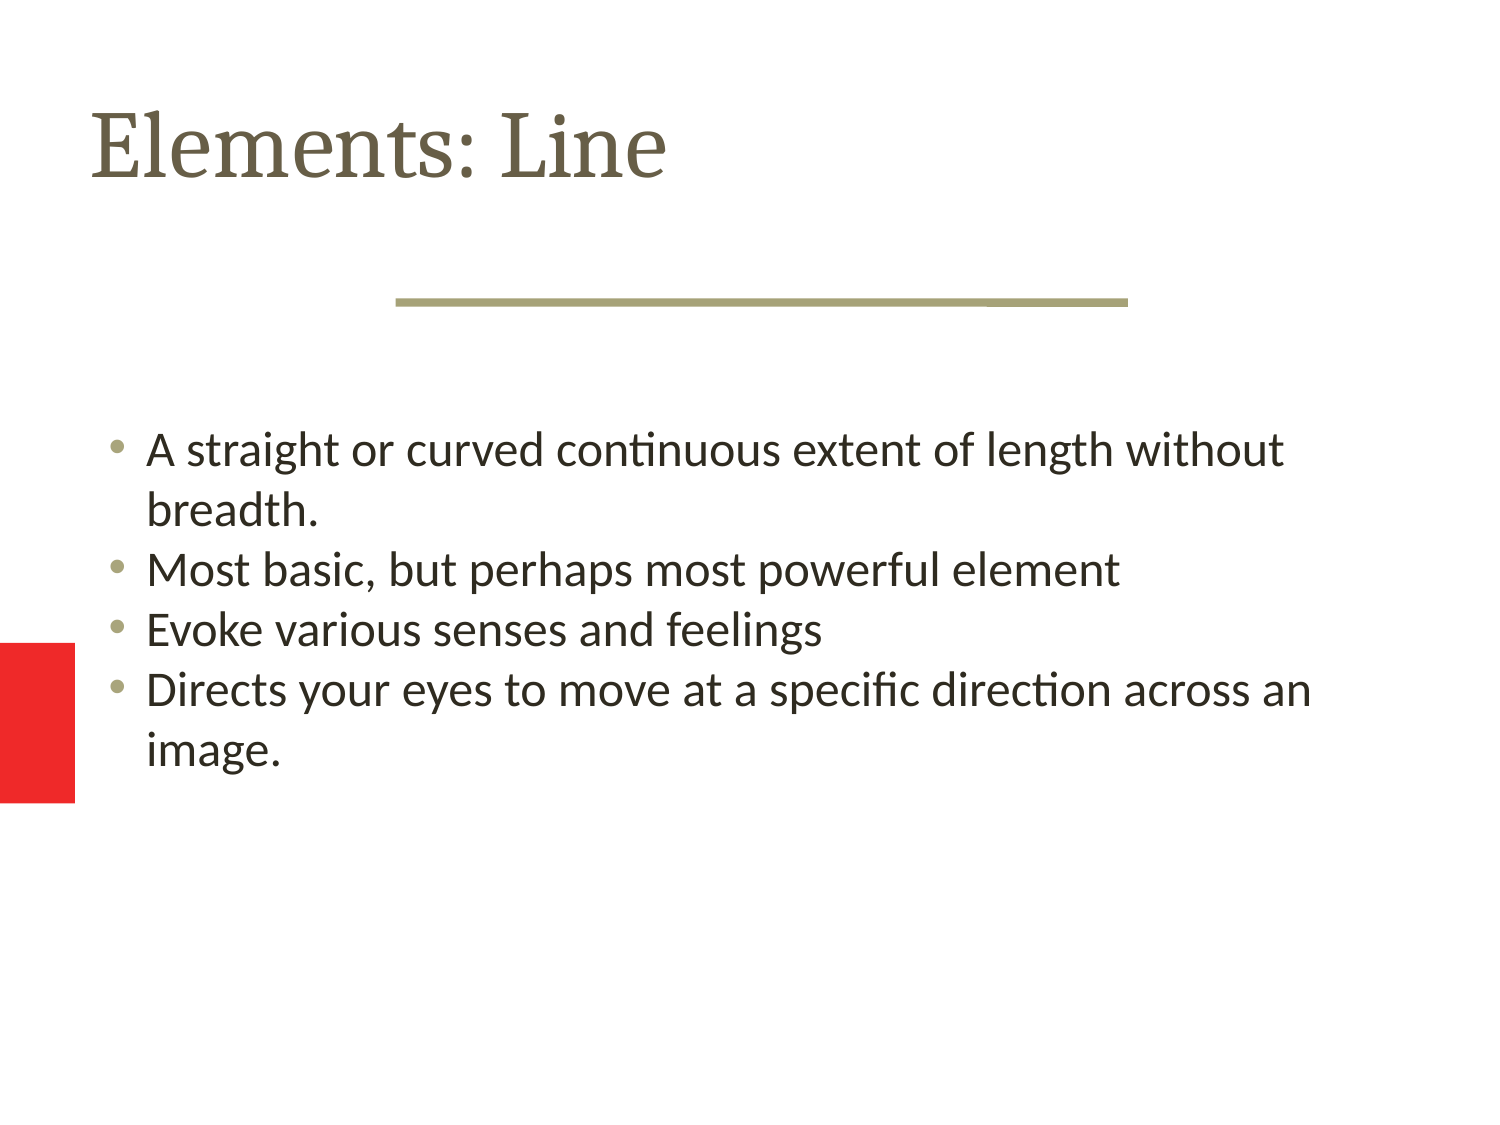

Elements: Line

A straight or curved continuous extent of length without breadth.
Most basic, but perhaps most powerful element
Evoke various senses and feelings
Directs your eyes to move at a specific direction across an image.